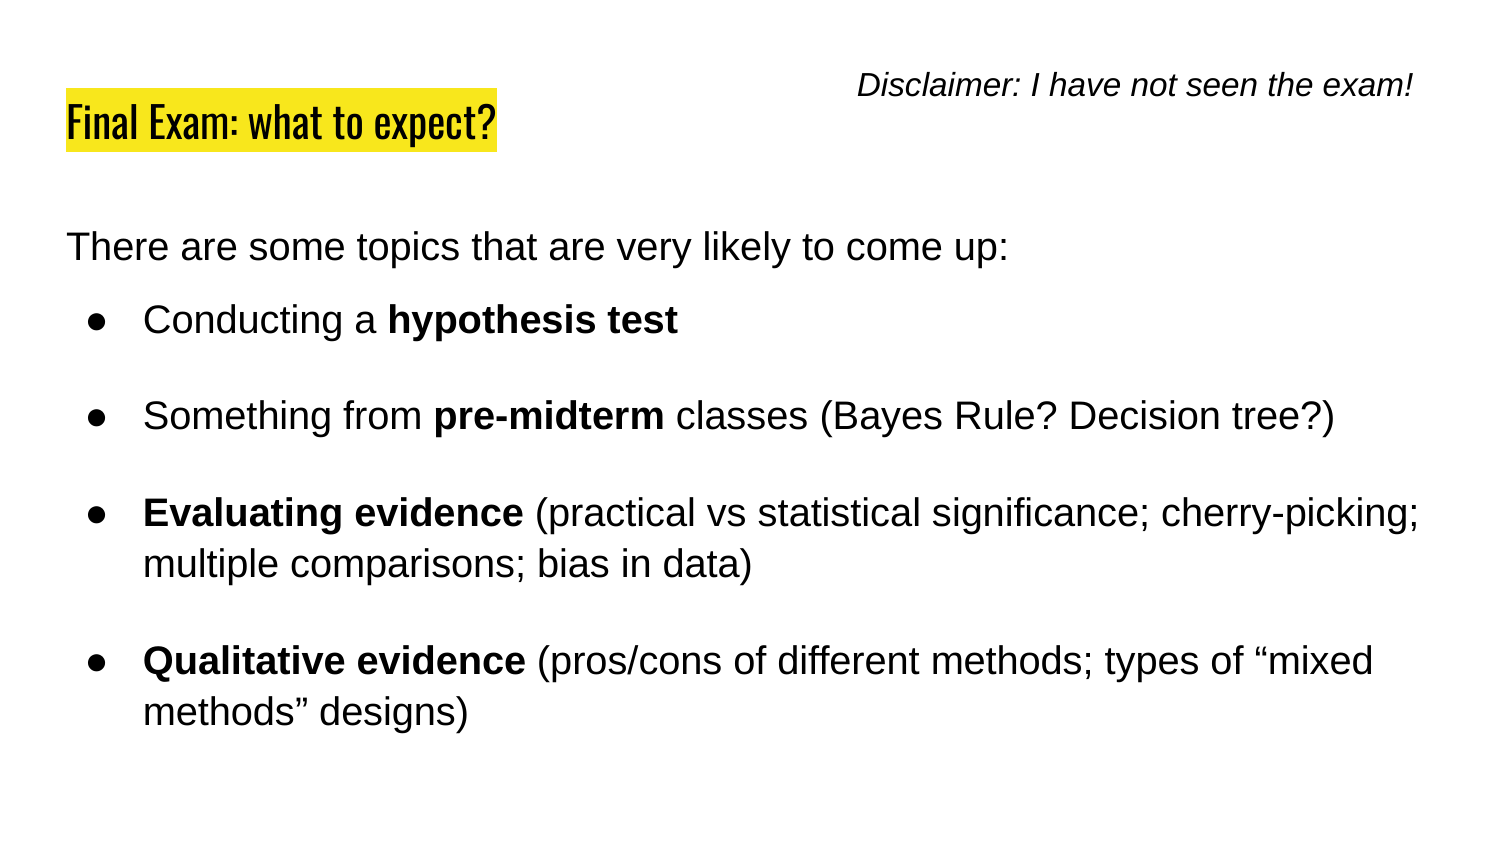

Disclaimer: I have not seen the exam!

# Final Exam: what to expect?
There are some topics that are very likely to come up:
Conducting a hypothesis test

Something from pre-midterm classes (Bayes Rule? Decision tree?)

Evaluating evidence (practical vs statistical significance; cherry-picking; multiple comparisons; bias in data)

Qualitative evidence (pros/cons of different methods; types of “mixed methods” designs)